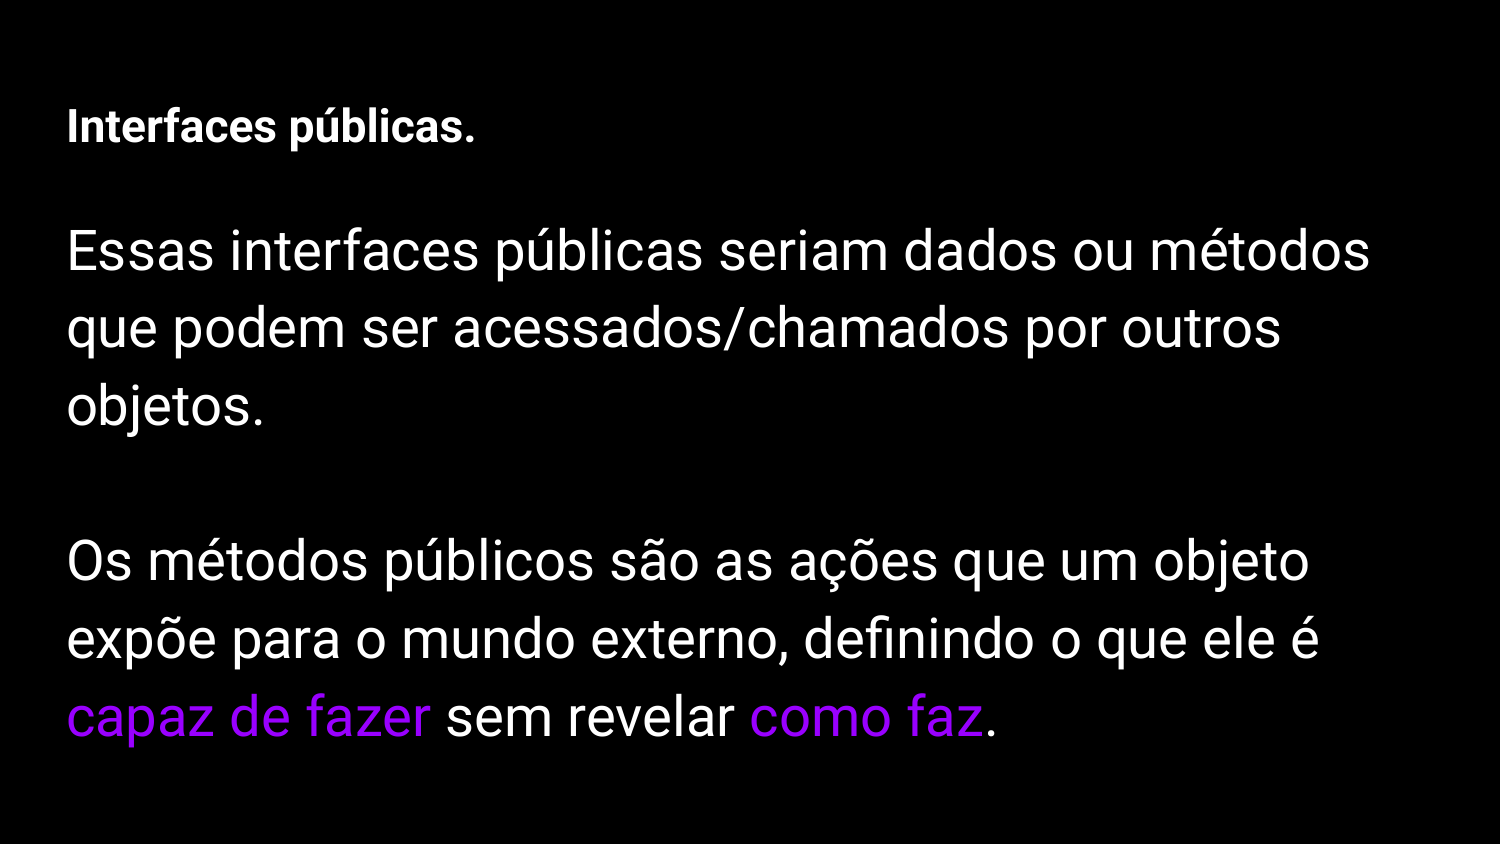

# Interfaces públicas.
Essas interfaces públicas seriam dados ou métodos que podem ser acessados/chamados por outros objetos.

Os métodos públicos são as ações que um objeto expõe para o mundo externo, definindo o que ele é capaz de fazer sem revelar como faz.